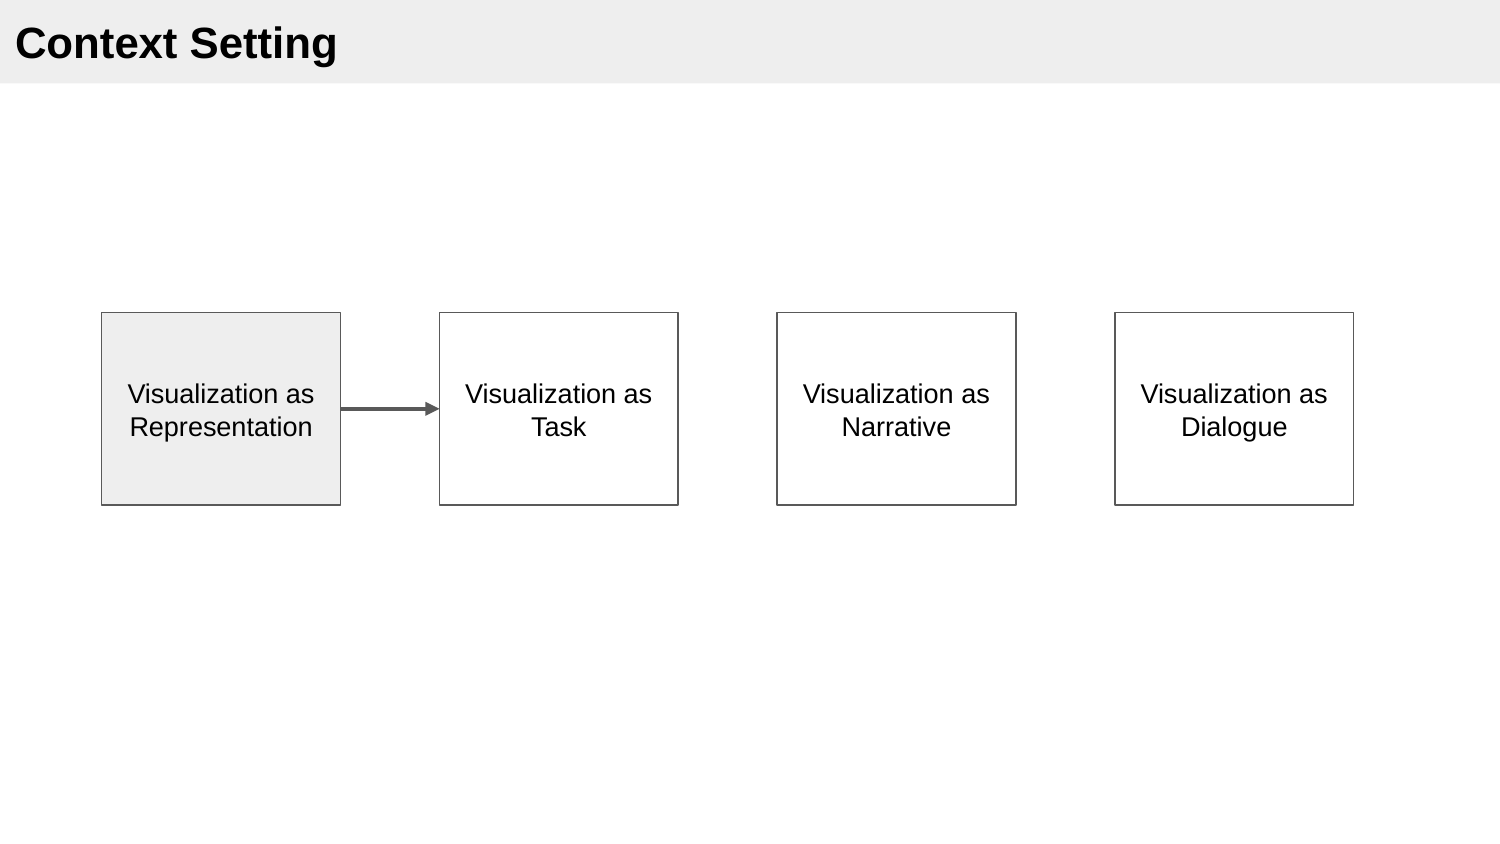

Context Setting

Visualization as Representation
Visualization as Task
Visualization as Narrative
Visualization as Dialogue